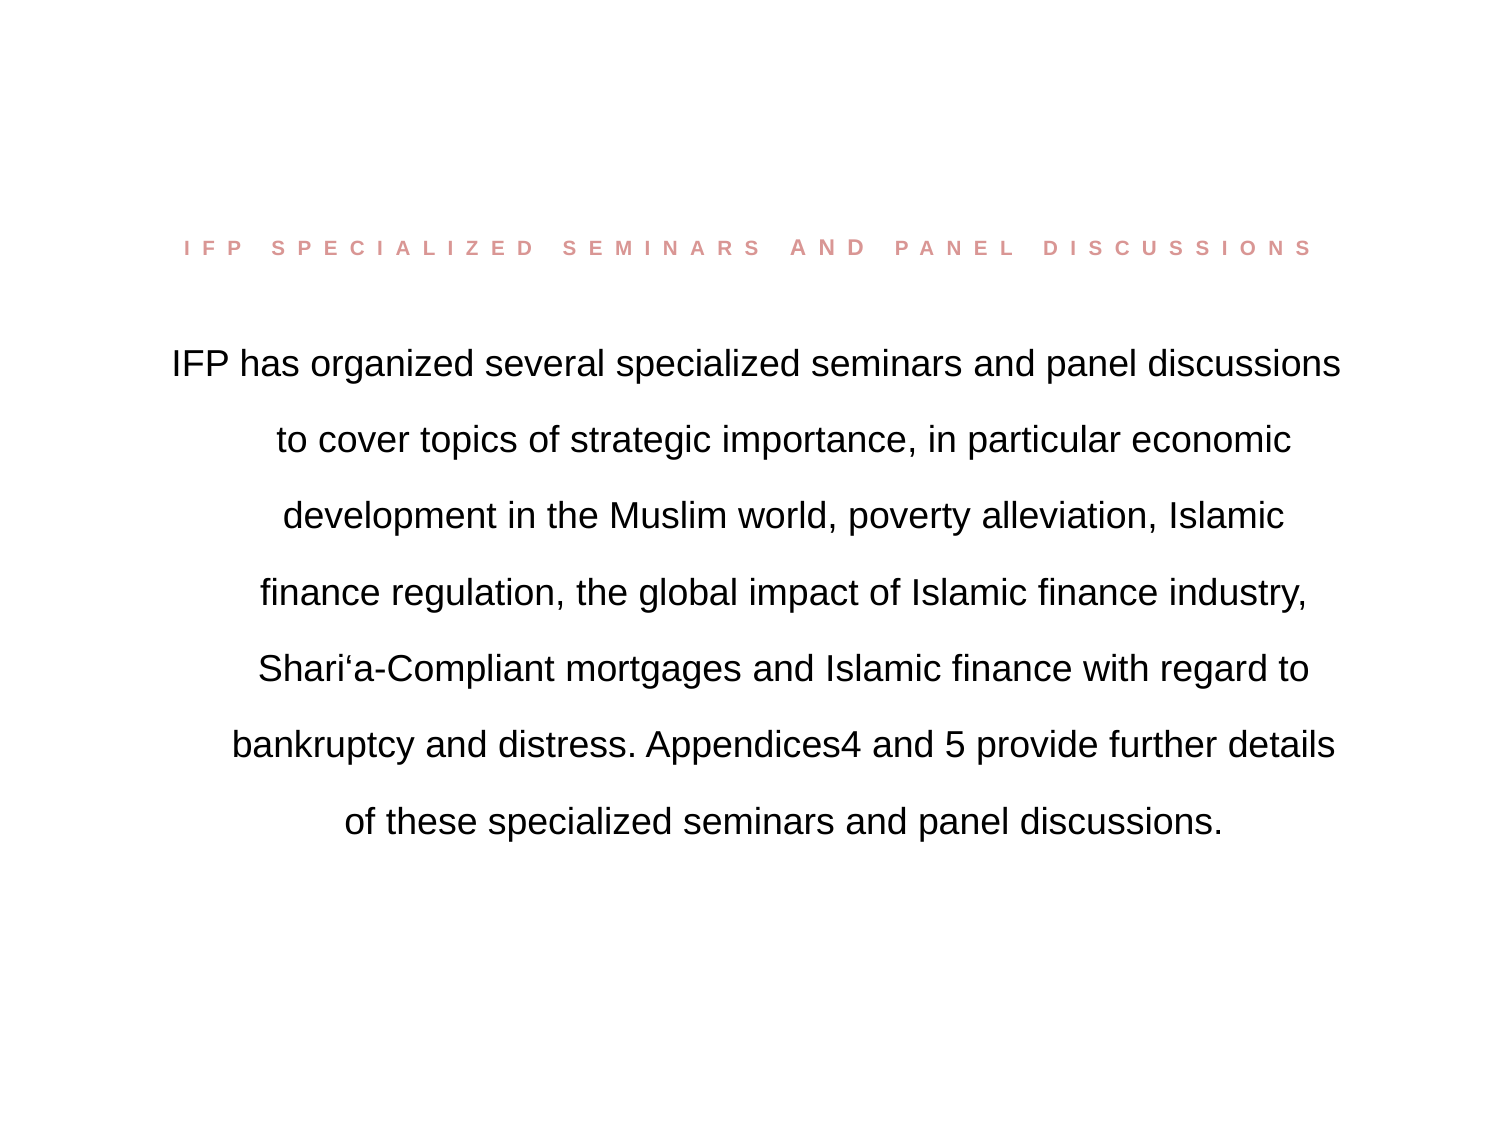

# IFP SPECIALIZED SEMINARS AND PANEL DISCUSSIONS
IFP has organized several specialized seminars and panel discussions to cover topics of strategic importance, in particular economic development in the Muslim world, poverty alleviation, Islamic finance regulation, the global impact of Islamic finance industry, Shari‘a-Compliant mortgages and Islamic finance with regard to bankruptcy and distress. Appendices4 and 5 provide further details of these specialized seminars and panel discussions.